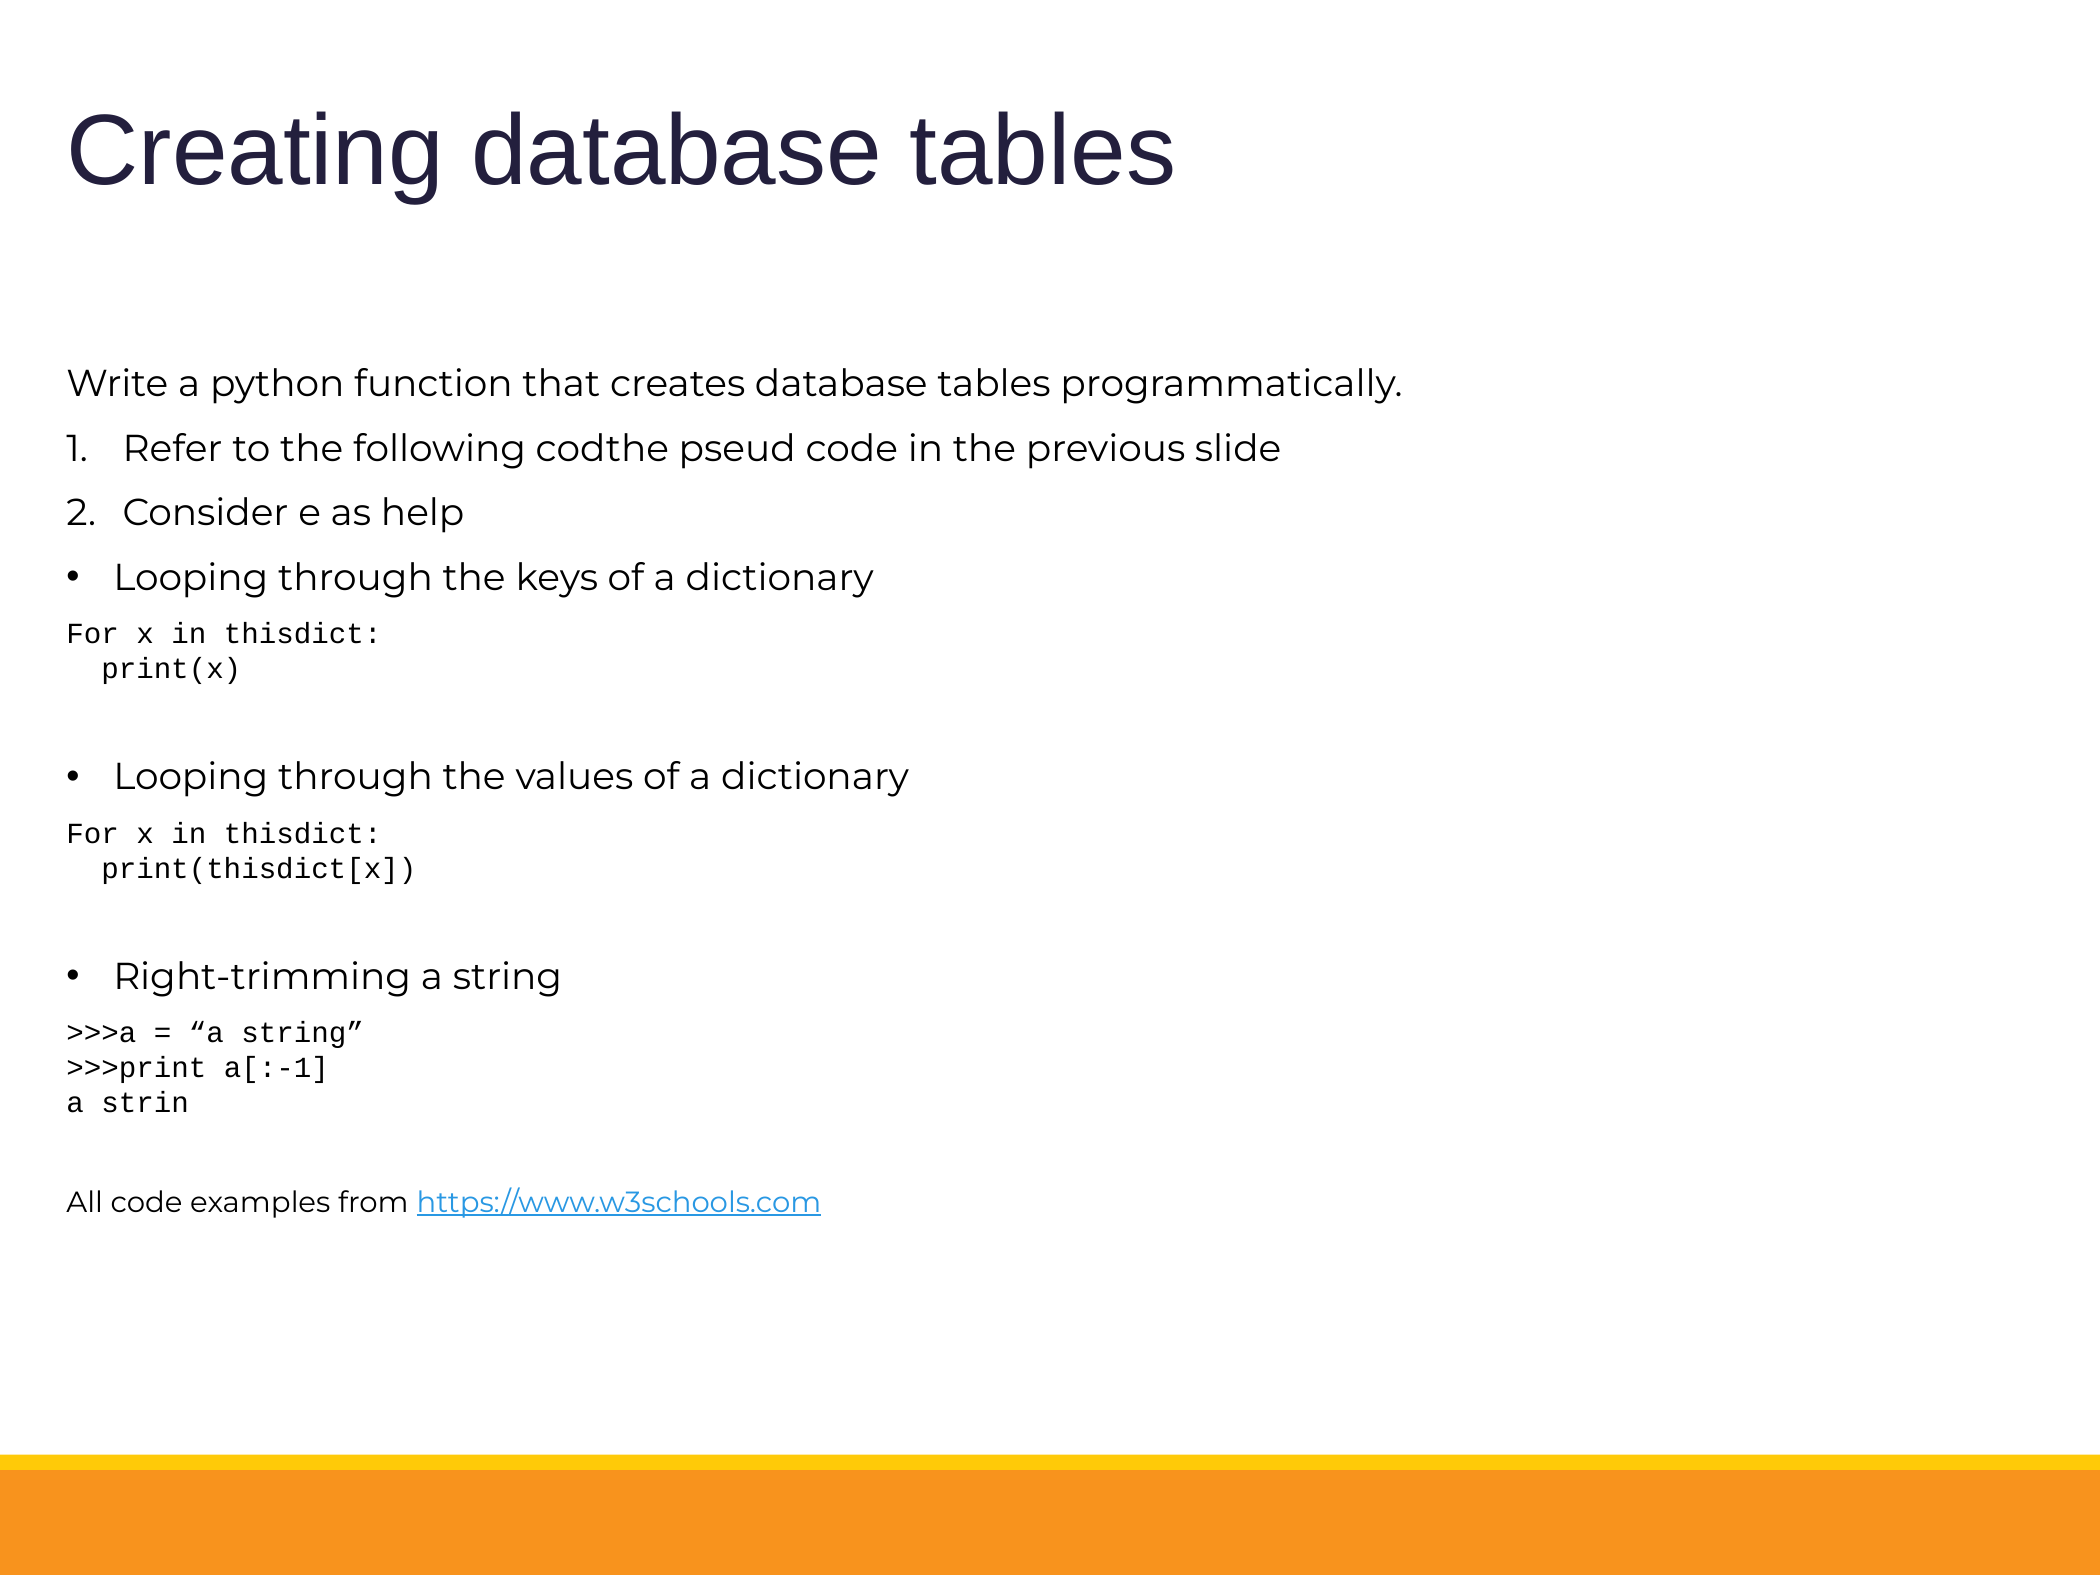

Creating database tables
Write a python function that creates database tables programmatically.
Refer to the following codthe pseud code in the previous slide
Consider e as help
Looping through the keys of a dictionary
For x in thisdict:
  print(x)

Looping through the values of a dictionary
For x in thisdict:
  print(thisdict[x])

Right-trimming a string
>>>a = “a string”
>>>print a[:-1]
a strin

All code examples from https://www.w3schools.com